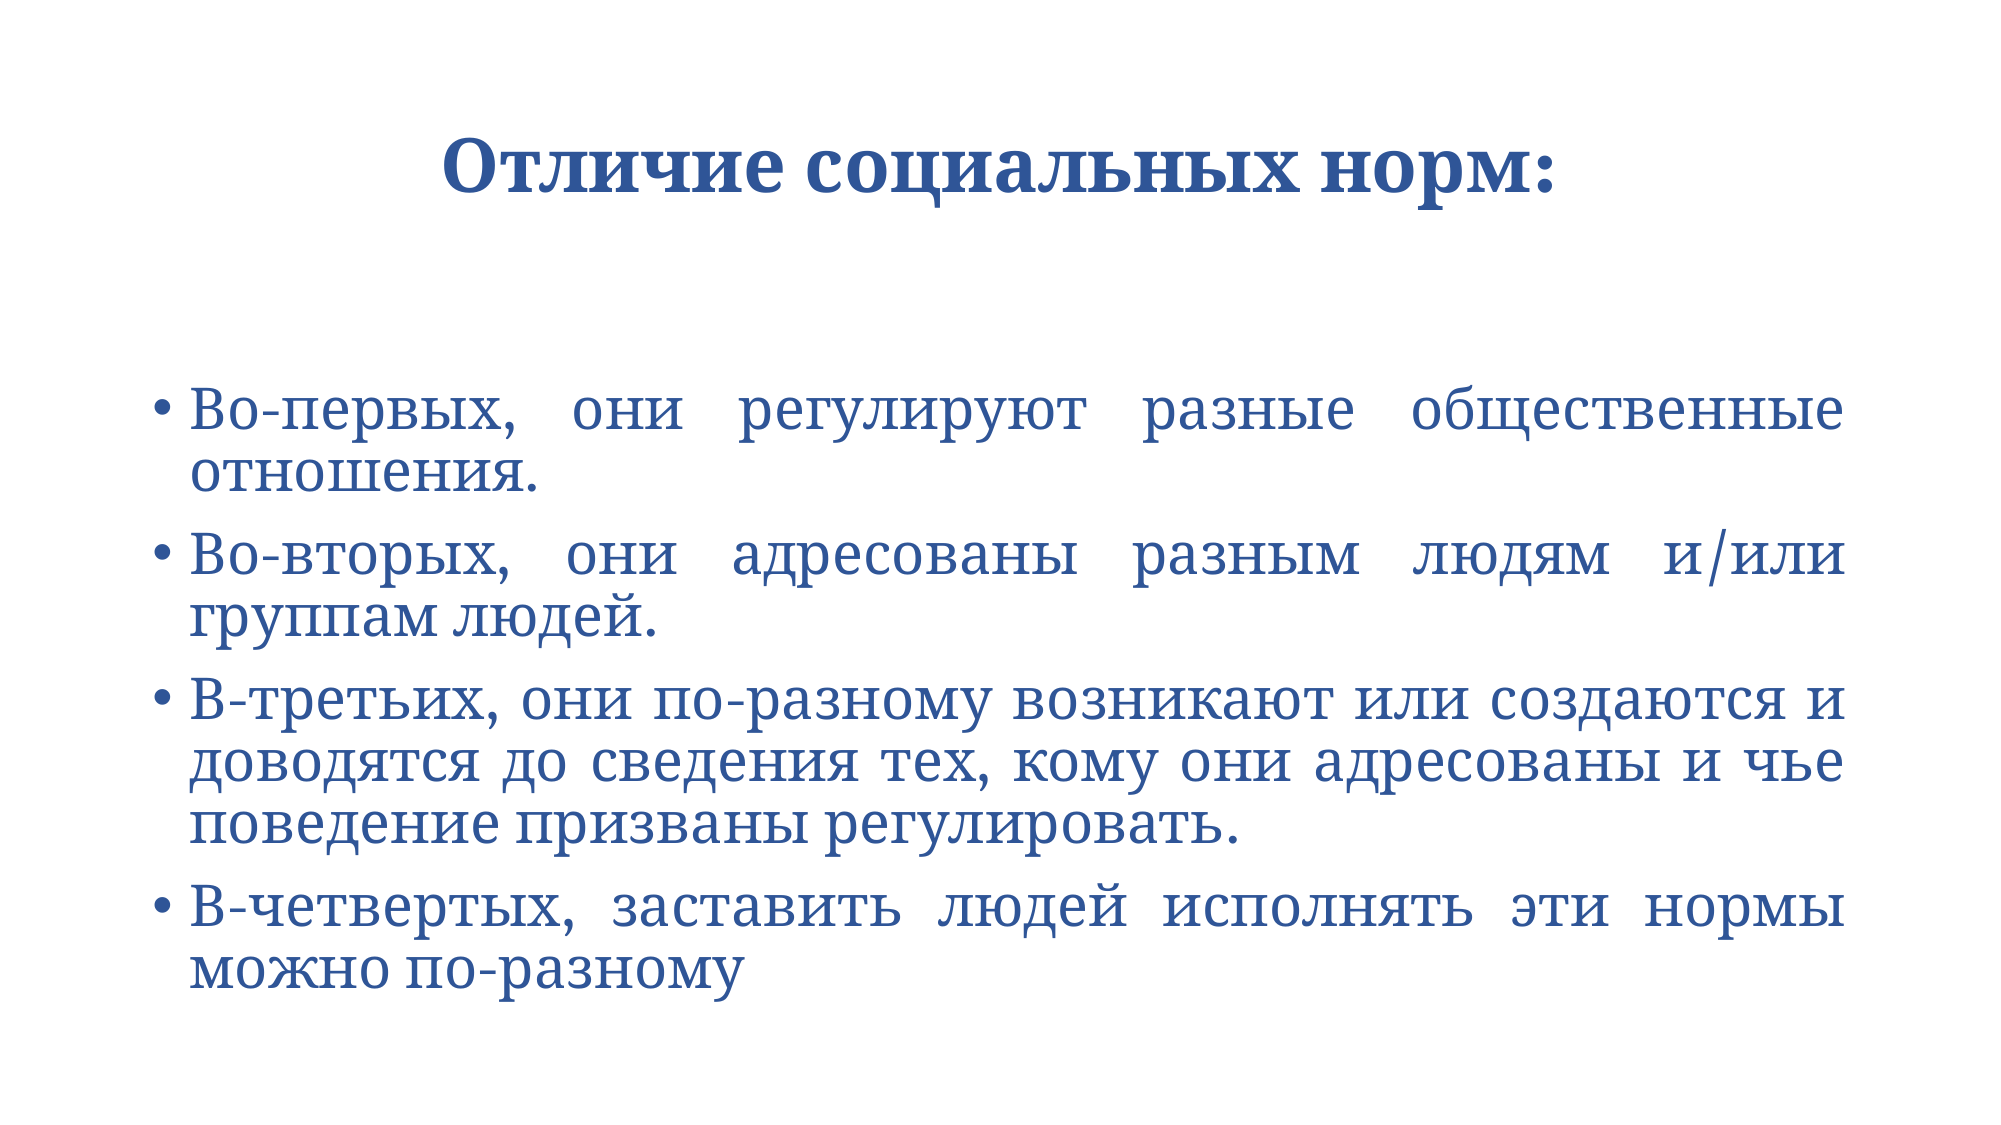

# Отличие социальных норм:
Во-первых, они регулируют разные общественные отношения.
Во-вторых, они адресованы разным людям и/или группам людей.
В-третьих, они по-разному возникают или создаются и доводятся до сведения тех, кому они адресованы и чье поведение призваны регулировать.
В-четвертых, заставить людей исполнять эти нормы можно по-разному